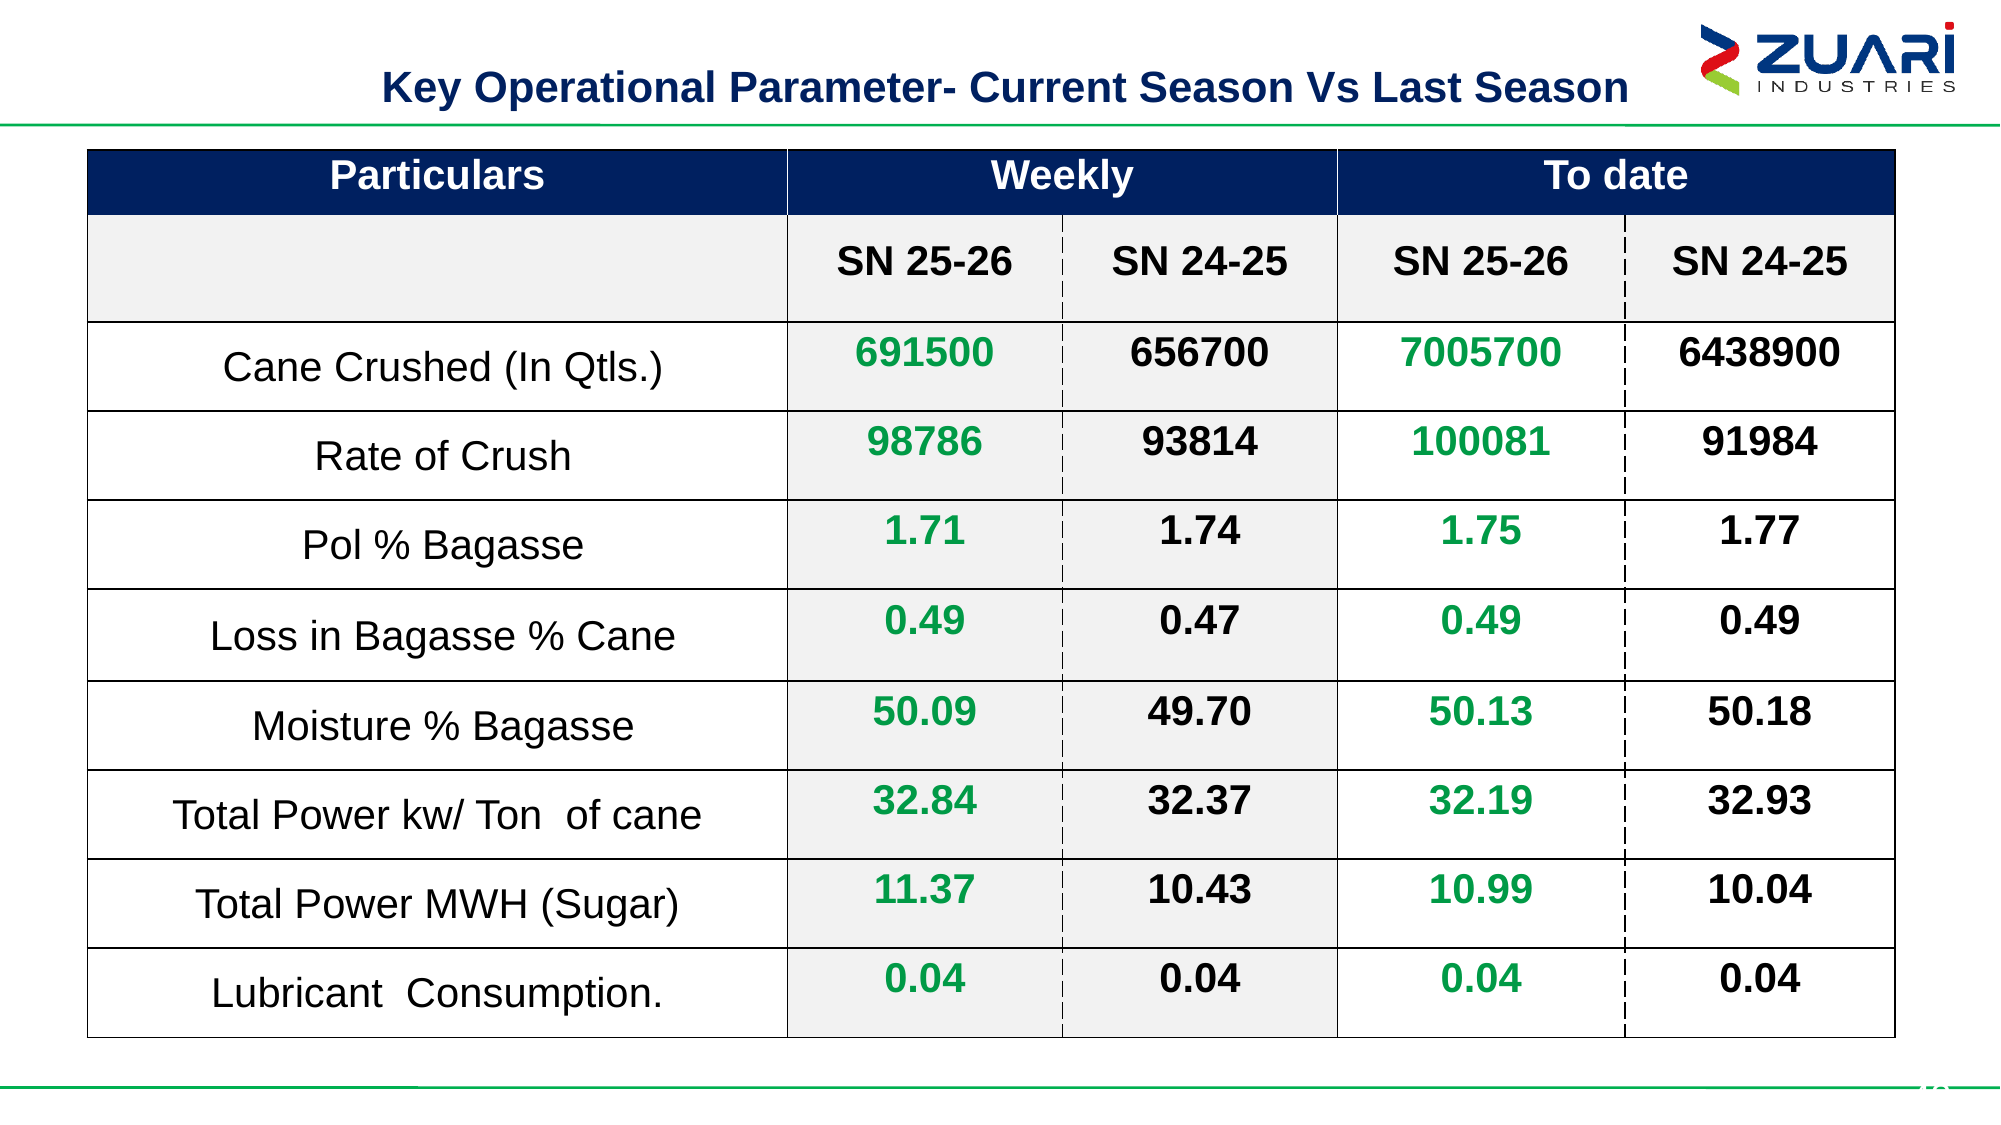

Key Operational Parameter- Current Season Vs Last Season
| Particulars | Weekly |  | To date |  |
| --- | --- | --- | --- | --- |
|  | SN 25-26 | SN 24-25 | SN 25-26 | SN 24-25 |
| Cane Crushed (In Qtls.) | 691500 | 656700 | 7005700 | 6438900 |
| Rate of Crush | 98786 | 93814 | 100081 | 91984 |
| Pol % Bagasse | 1.71 | 1.74 | 1.75 | 1.77 |
| Loss in Bagasse % Cane | 0.49 | 0.47 | 0.49 | 0.49 |
| Moisture % Bagasse | 50.09 | 49.70 | 50.13 | 50.18 |
| Total Power kw/ Ton of cane | 32.84 | 32.37 | 32.19 | 32.93 |
| Total Power MWH (Sugar) | 11.37 | 10.43 | 10.99 | 10.04 |
| Lubricant Consumption. | 0.04 | 0.04 | 0.04 | 0.04 |
42